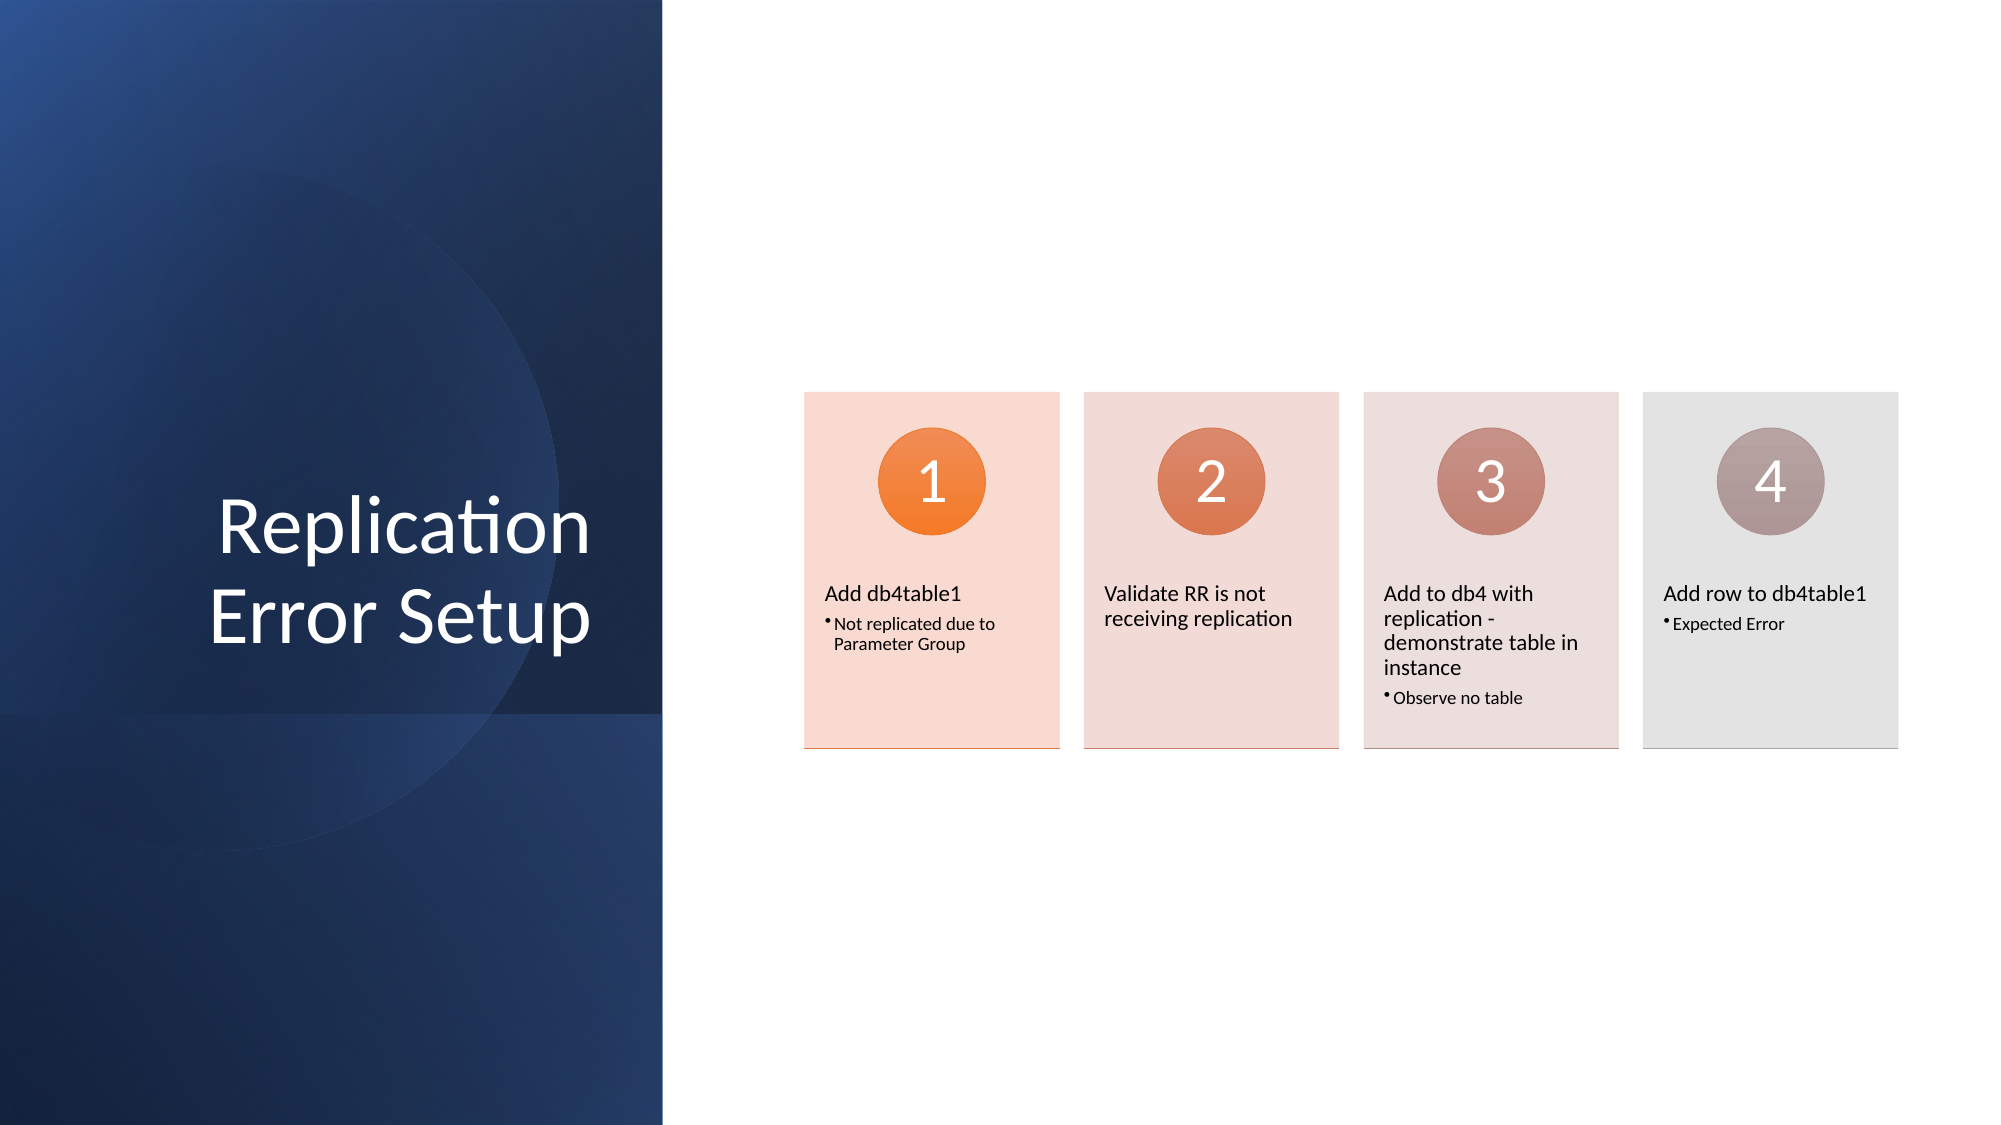

Add db4table1
Not replicated due to Parameter Group
1
Validate RR is not receiving replication
2
Add to db4 with replication - demonstrate table in instance
Observe no table
3
Add row to db4table1
Expected Error
4

# Replication Error Setup